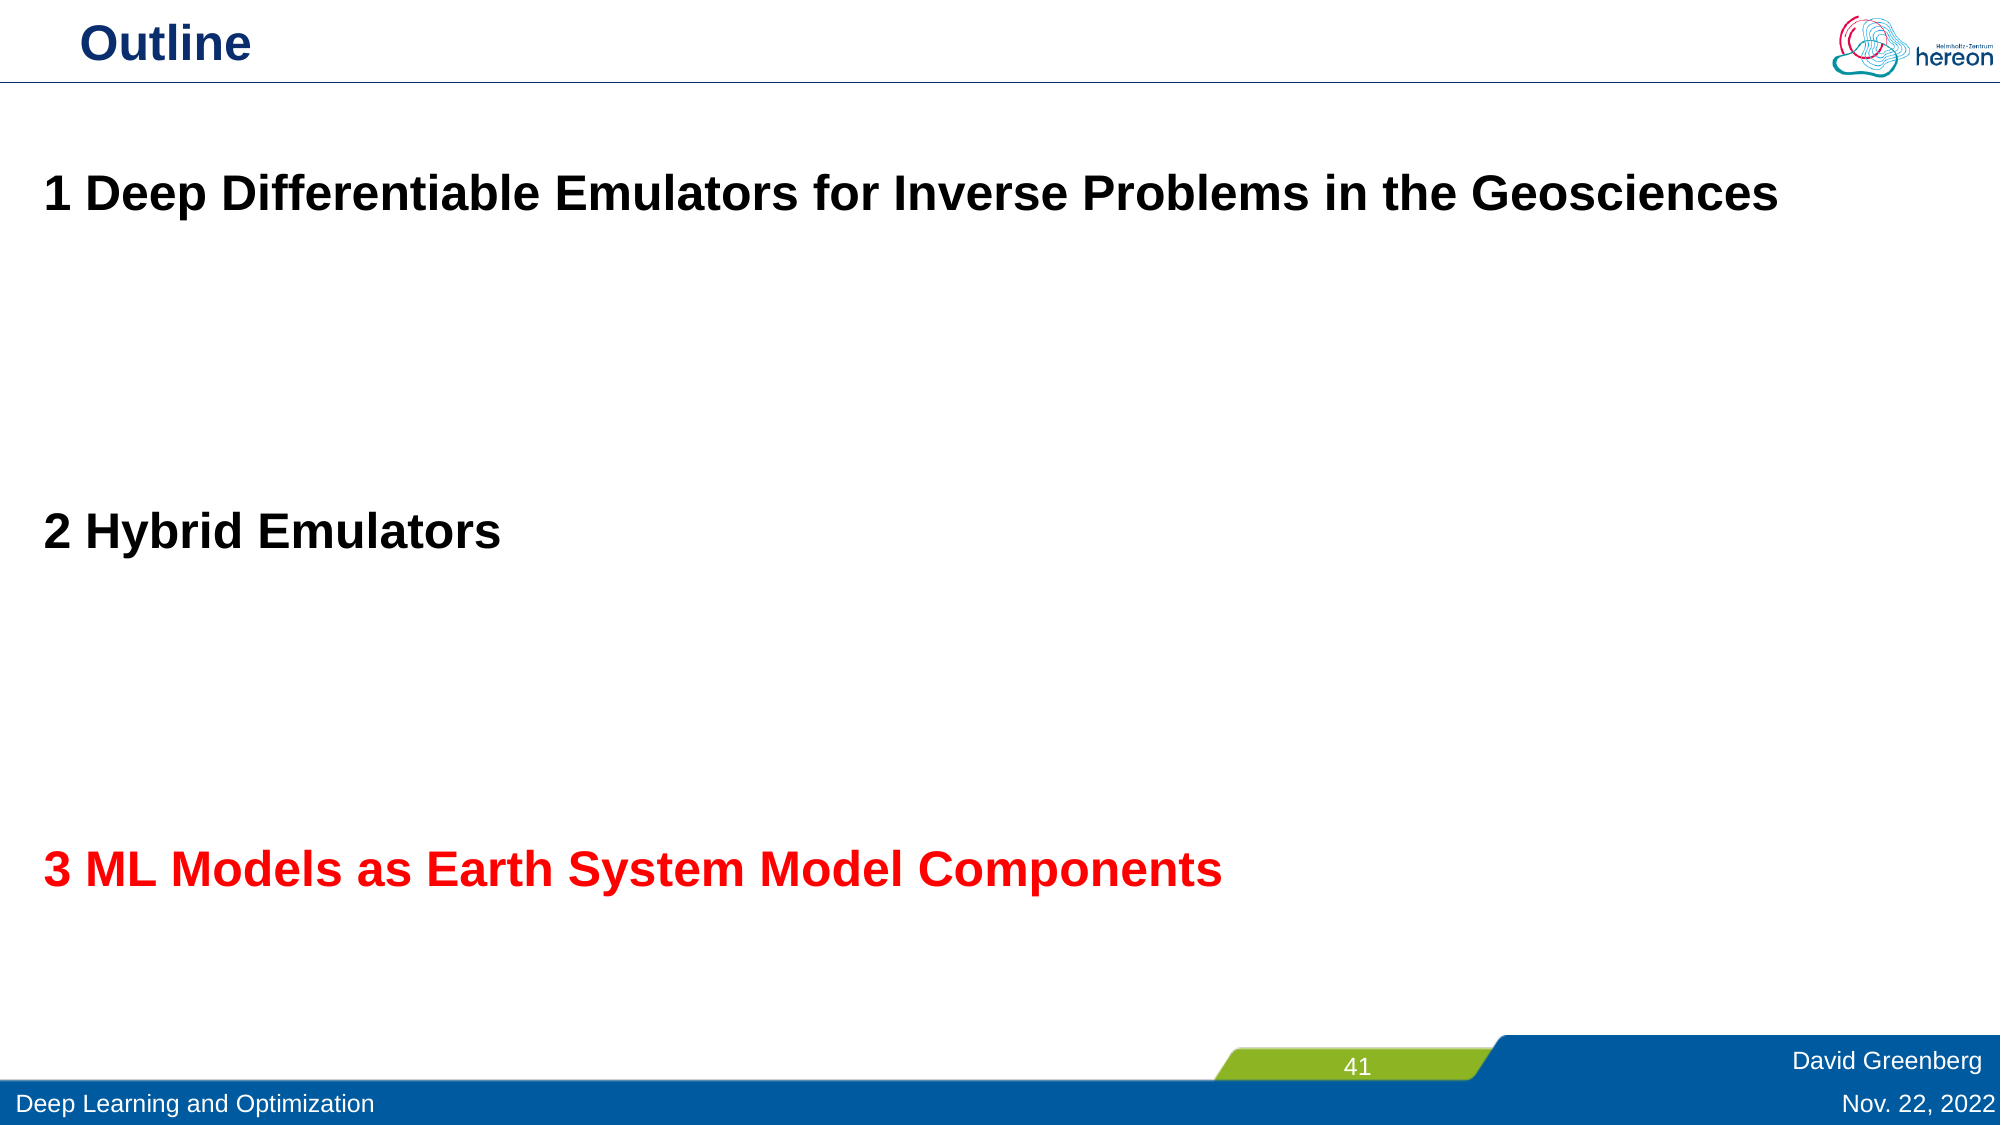

# Outline
1 Deep Differentiable Emulators for Inverse Problems in the Geosciences
2 Hybrid Emulators
3 ML Models as Earth System Model Components